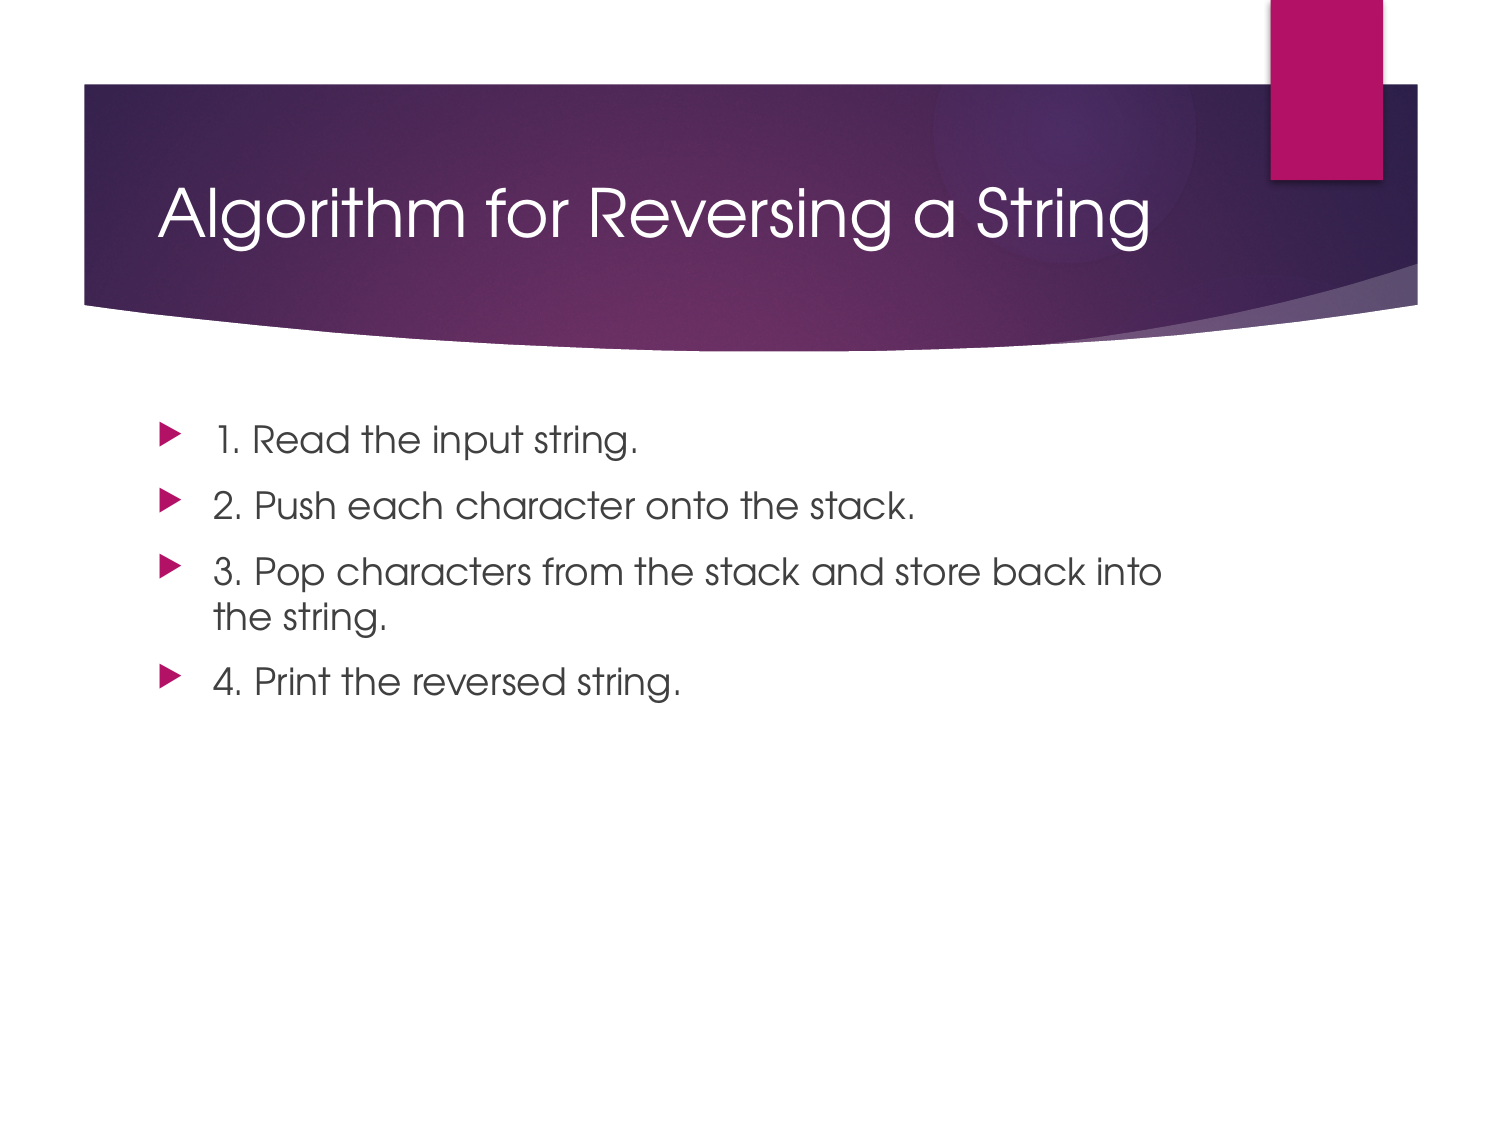

# Algorithm for Reversing a String
1. Read the input string.
2. Push each character onto the stack.
3. Pop characters from the stack and store back into the string.
4. Print the reversed string.